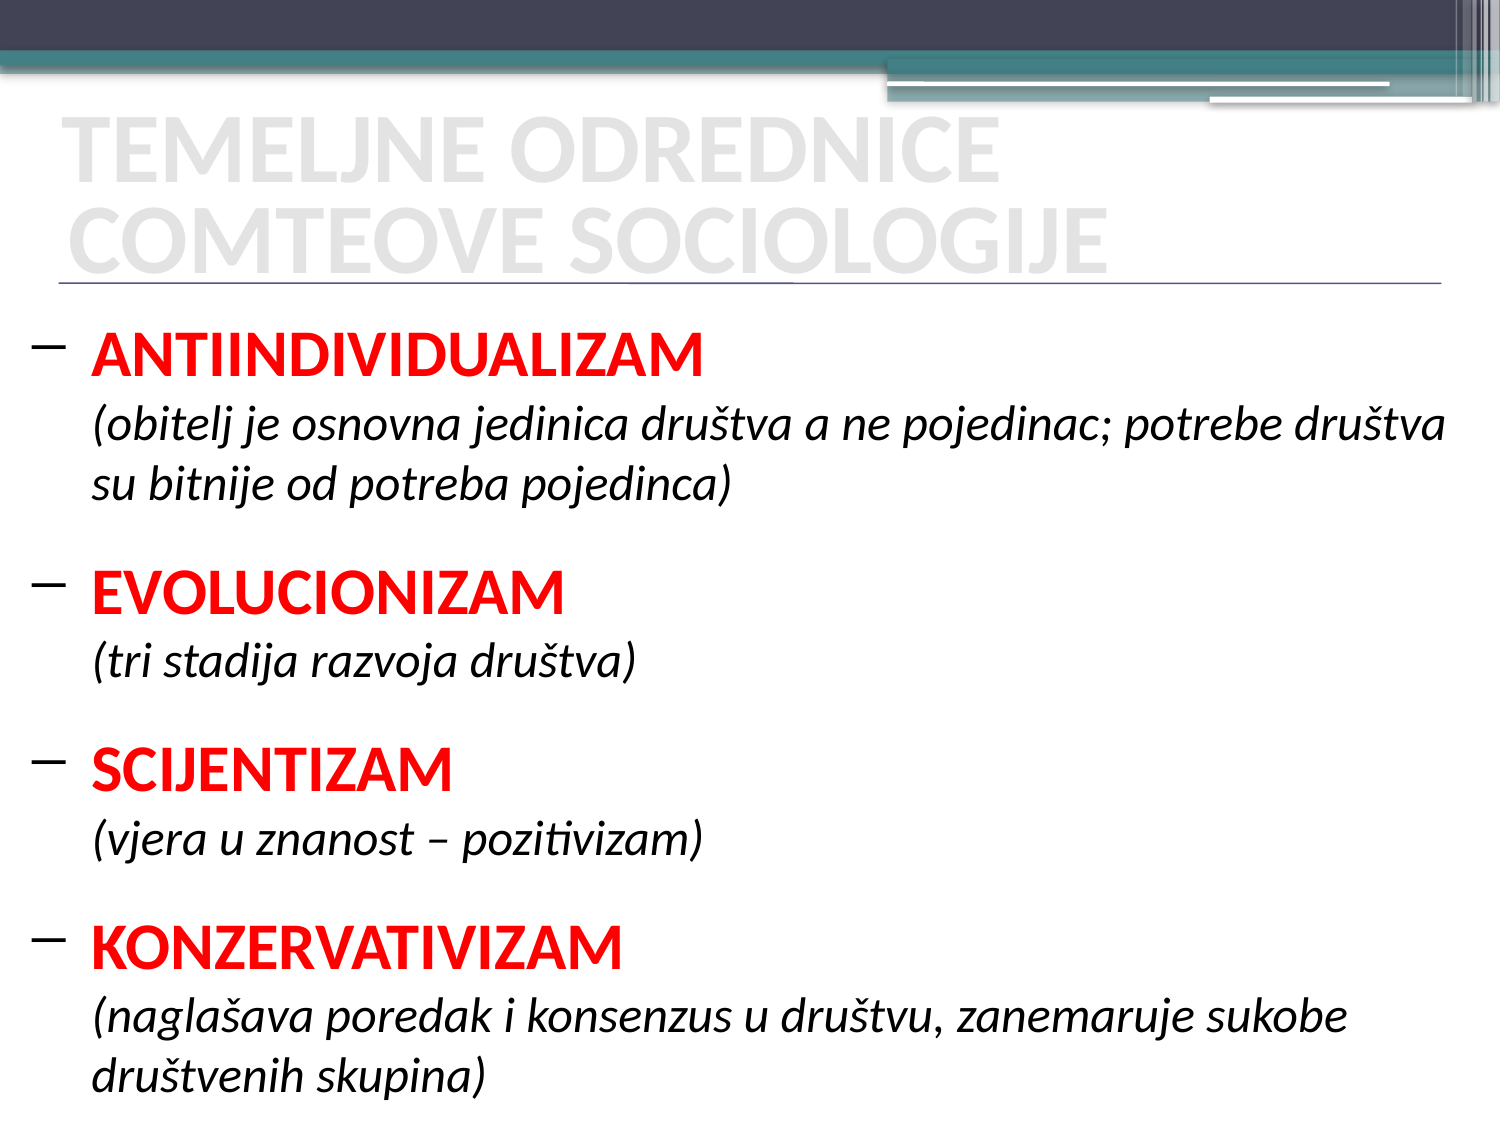

TEMELJNE ODREDNICE
COMTEOVE SOCIOLOGIJE
ANTIINDIVIDUALIZAM
(obitelj je osnovna jedinica društva a ne pojedinac; potrebe društva su bitnije od potreba pojedinca)
EVOLUCIONIZAM
(tri stadija razvoja društva)
SCIJENTIZAM
(vjera u znanost – pozitivizam)
KONZERVATIVIZAM
(naglašava poredak i konsenzus u društvu, zanemaruje sukobe društvenih skupina)